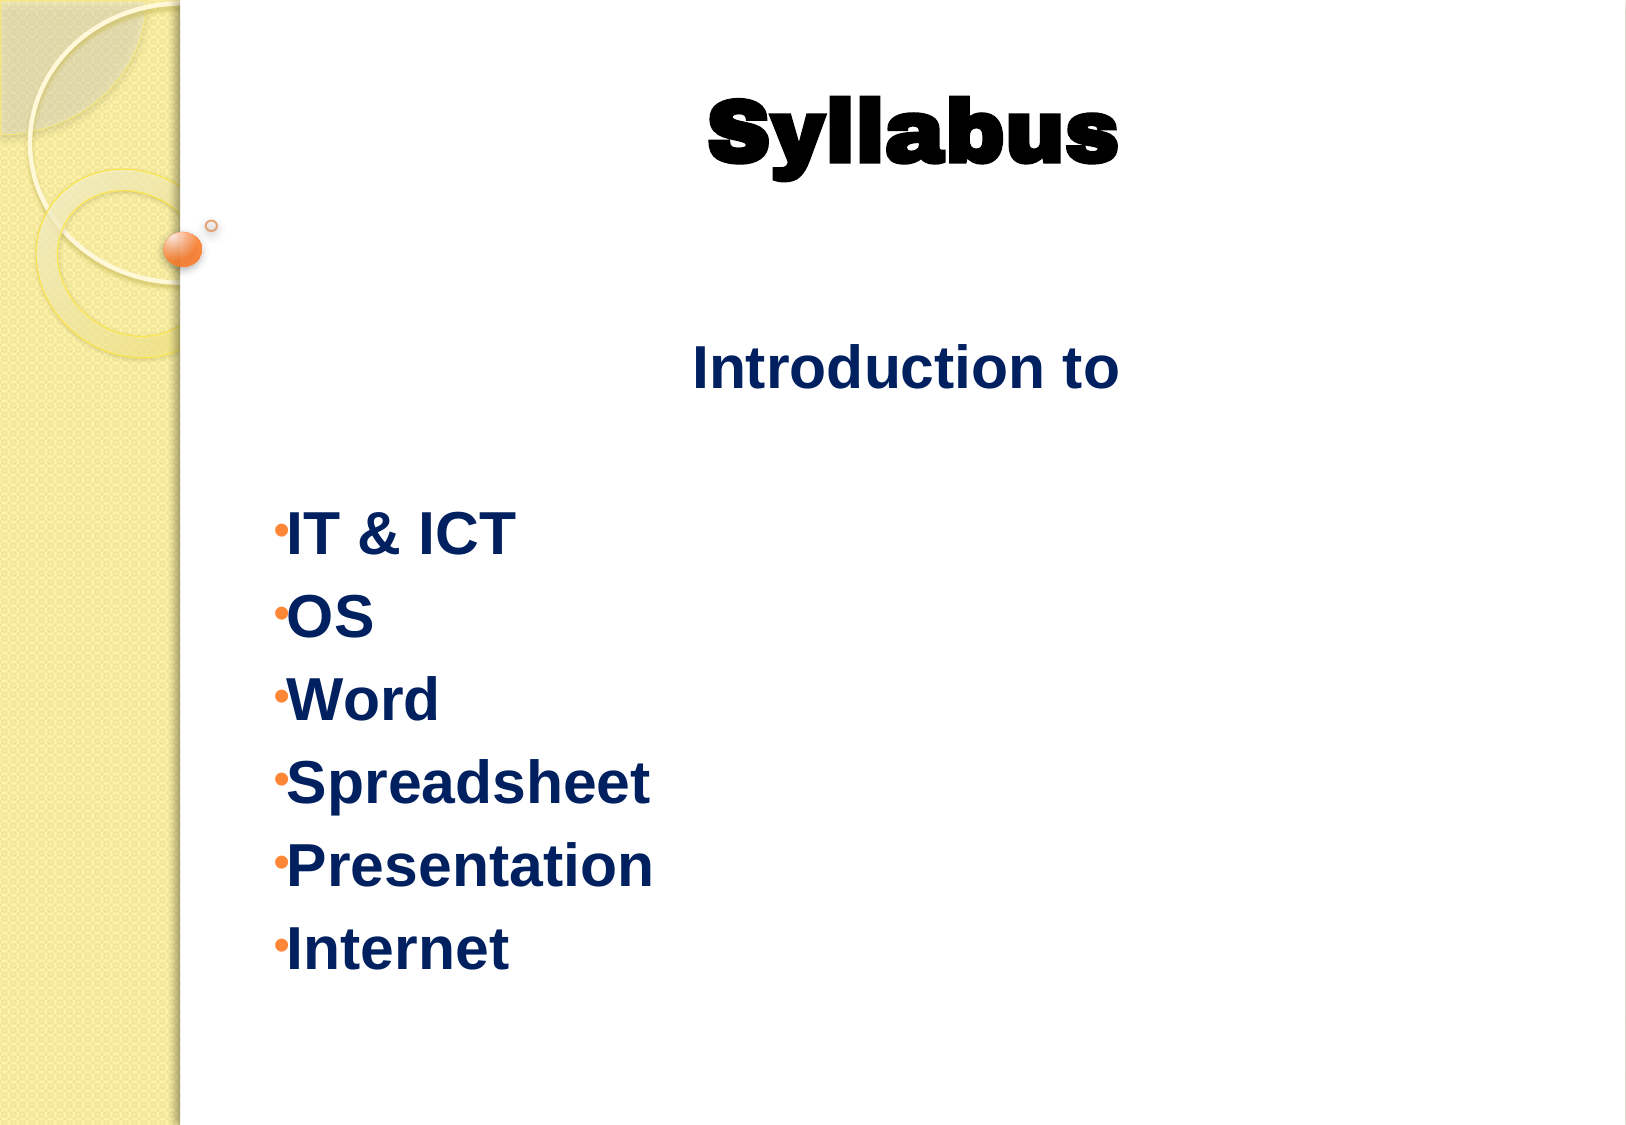

# Syllabus
Introduction to

IT & ICT
OS
Word
Spreadsheet
Presentation
Internet